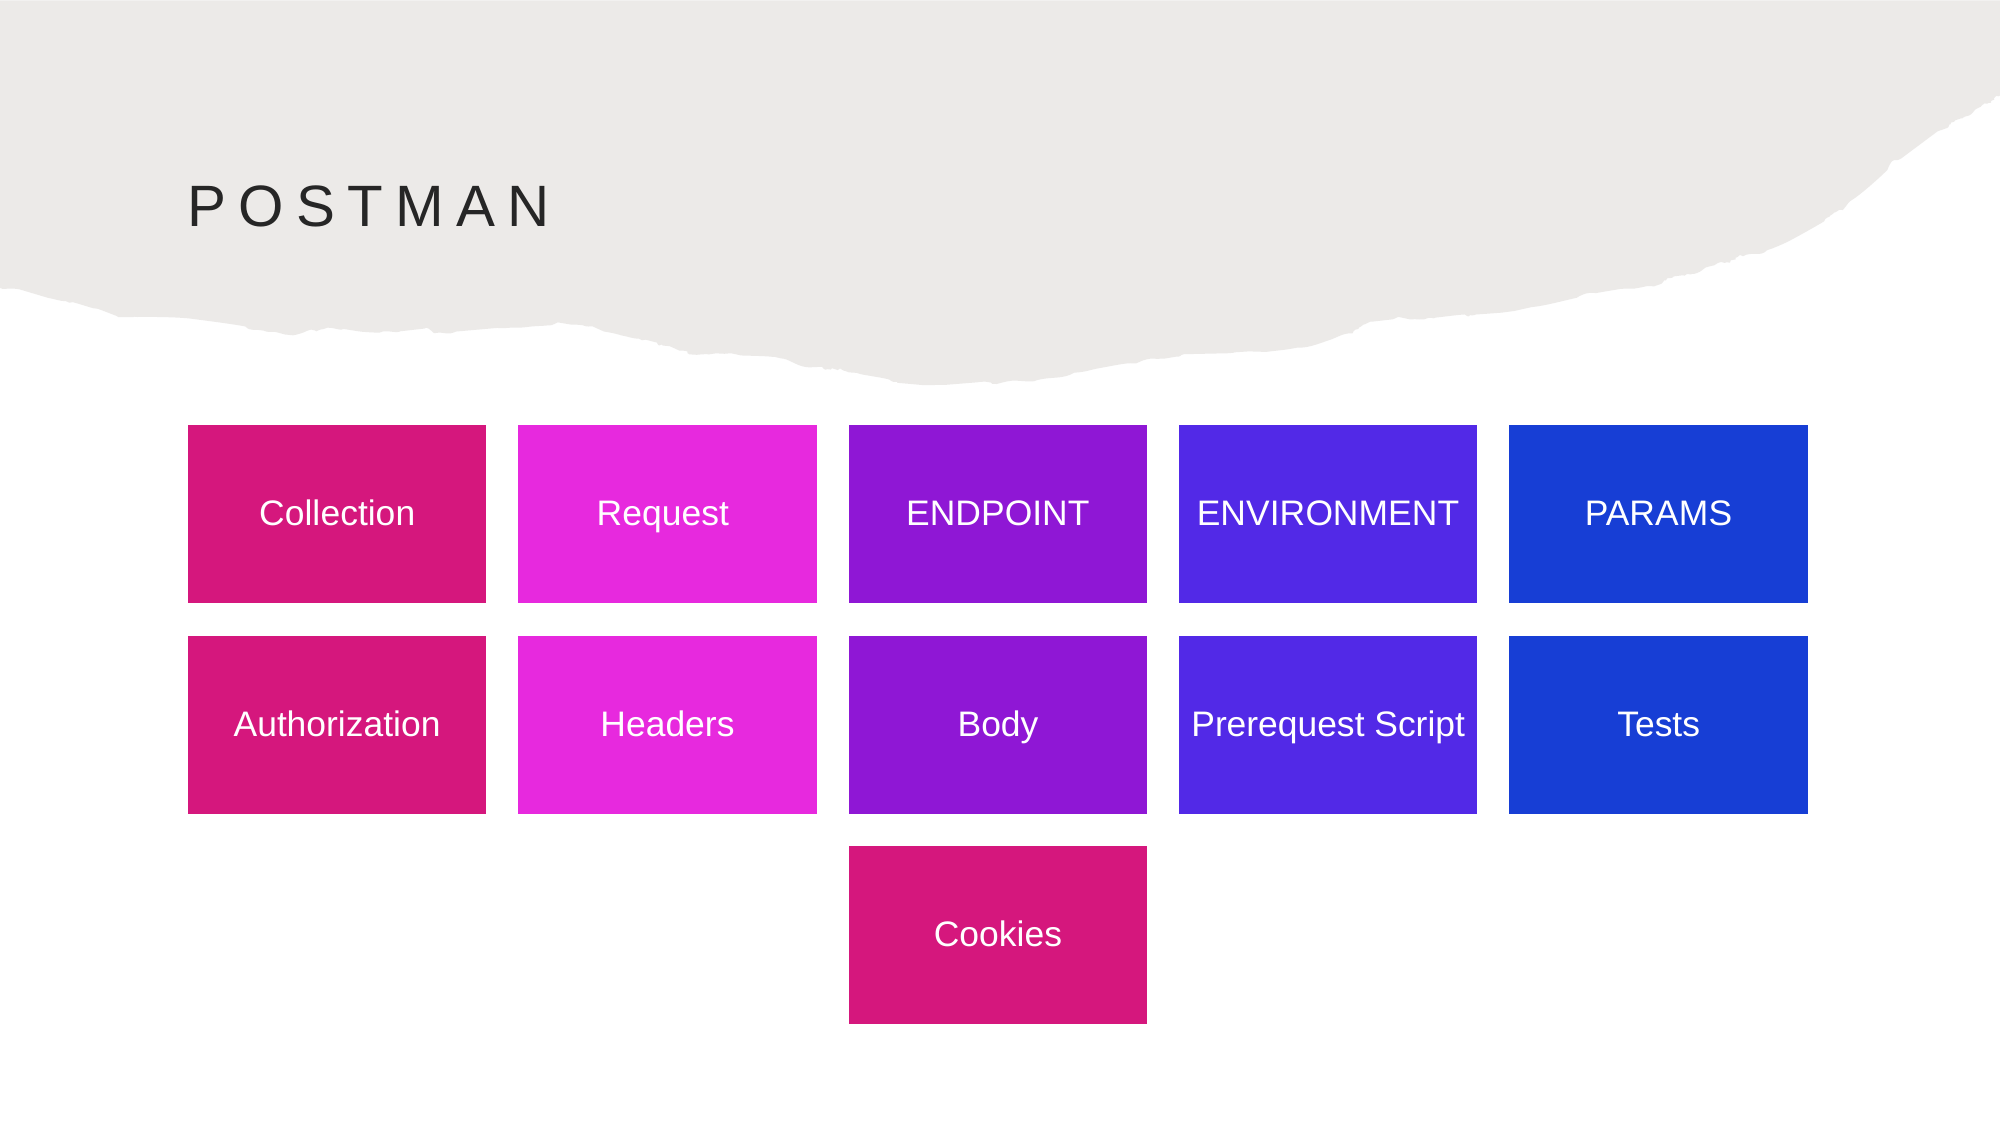

# POSTMAN
Collection
Request
ENDPOINT
ENVIRONMENT
PARAMS
Authorization
Headers
Body
Prerequest Script
Tests
Cookies